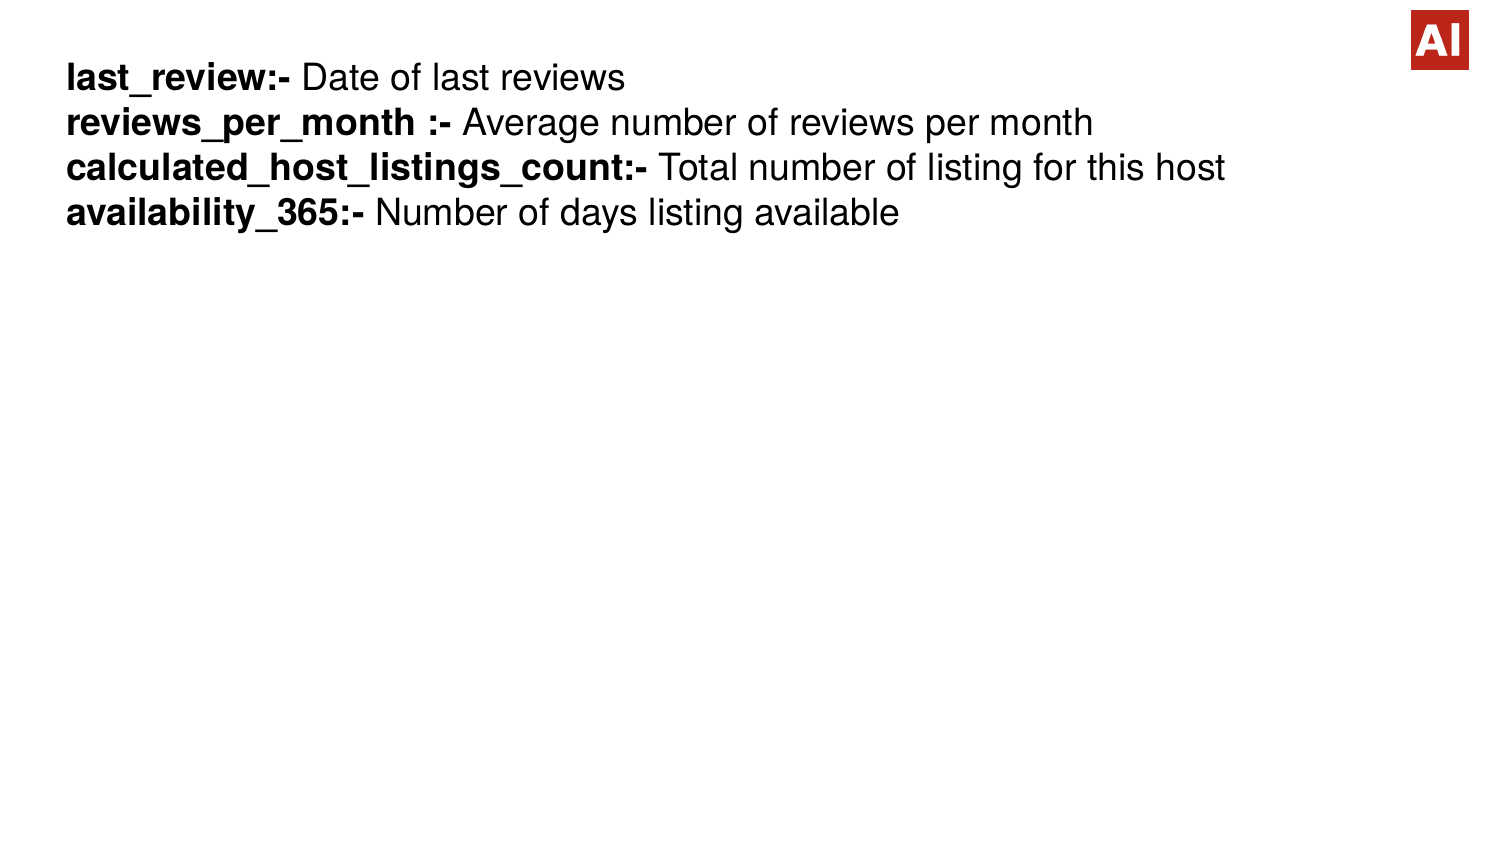

# last_review:- Date of last reviews reviews_per_month :- Average number of reviews per month calculated_host_listings_count:- Total number of listing for this host availability_365:- Number of days listing available